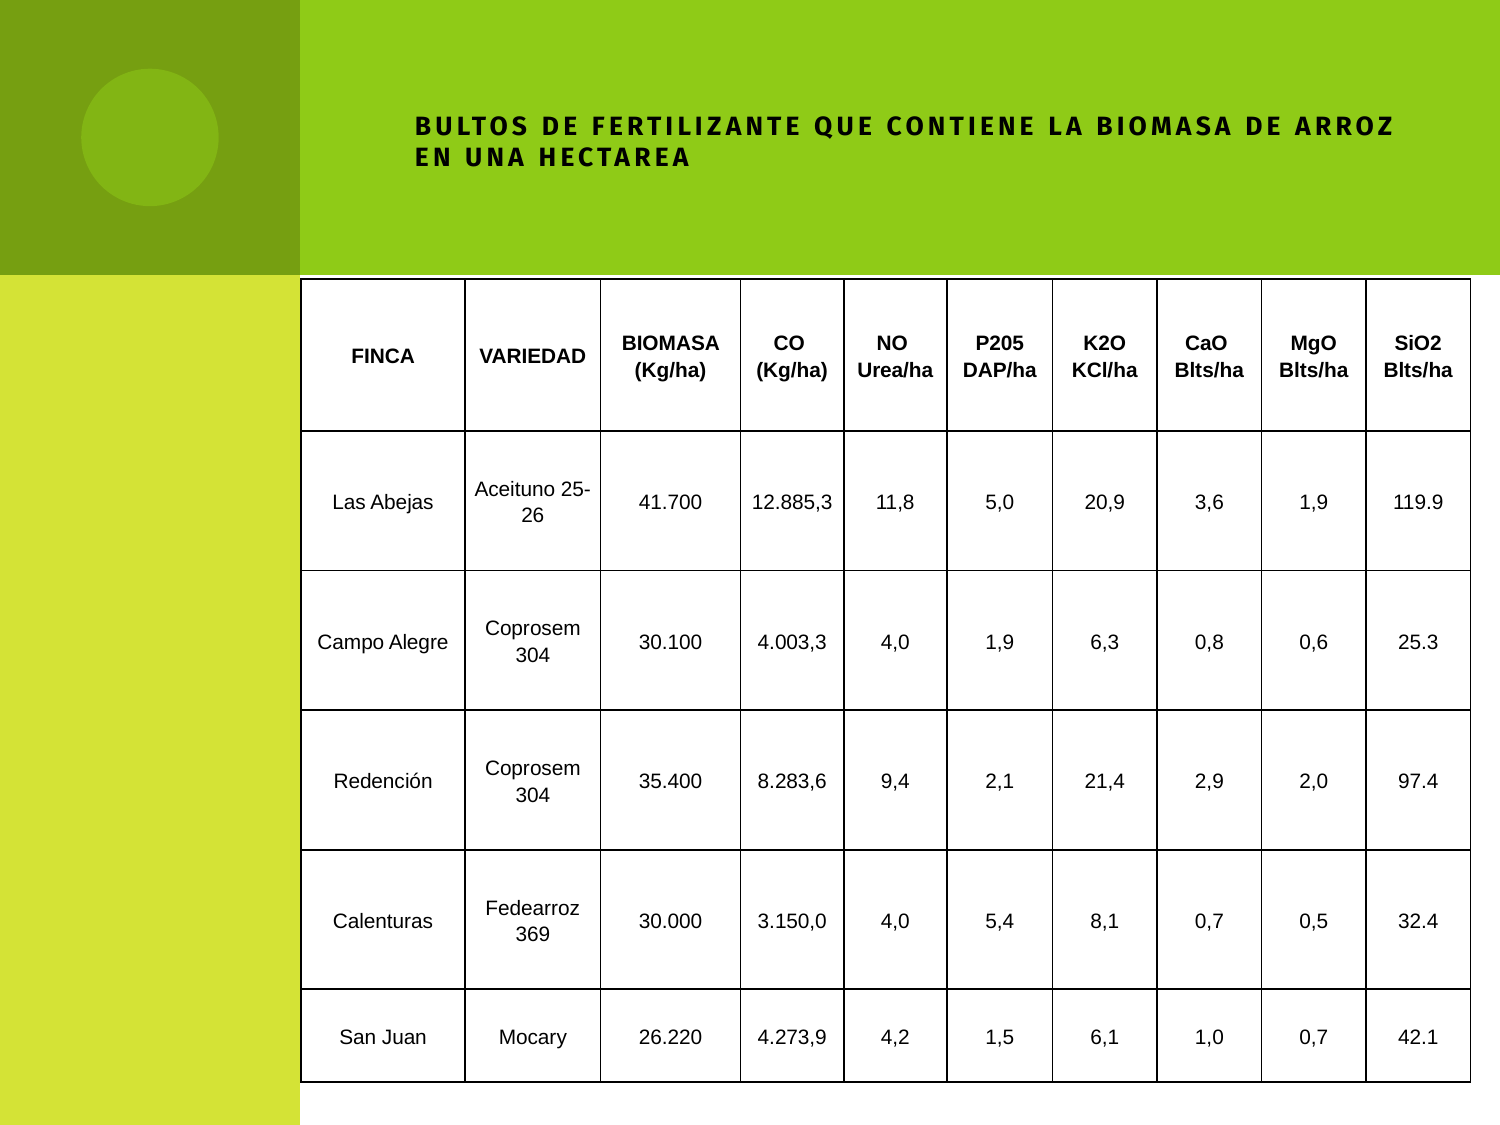

# BULTOS DE FERTILIZANTE QUE CONTIENE LA BIOMASA DE ARROZ EN UNA HECTAREA
| FINCA | VARIEDAD | BIOMASA (Kg/ha) | CO (Kg/ha) | NO Urea/ha | P205 DAP/ha | K2O KCl/ha | CaO Blts/ha | MgO Blts/ha | SiO2 Blts/ha |
| --- | --- | --- | --- | --- | --- | --- | --- | --- | --- |
| Las Abejas | Aceituno 25-26 | 41.700 | 12.885,3 | 11,8 | 5,0 | 20,9 | 3,6 | 1,9 | 119.9 |
| Campo Alegre | Coprosem 304 | 30.100 | 4.003,3 | 4,0 | 1,9 | 6,3 | 0,8 | 0,6 | 25.3 |
| Redención | Coprosem 304 | 35.400 | 8.283,6 | 9,4 | 2,1 | 21,4 | 2,9 | 2,0 | 97.4 |
| Calenturas | Fedearroz 369 | 30.000 | 3.150,0 | 4,0 | 5,4 | 8,1 | 0,7 | 0,5 | 32.4 |
| San Juan | Mocary | 26.220 | 4.273,9 | 4,2 | 1,5 | 6,1 | 1,0 | 0,7 | 42.1 |